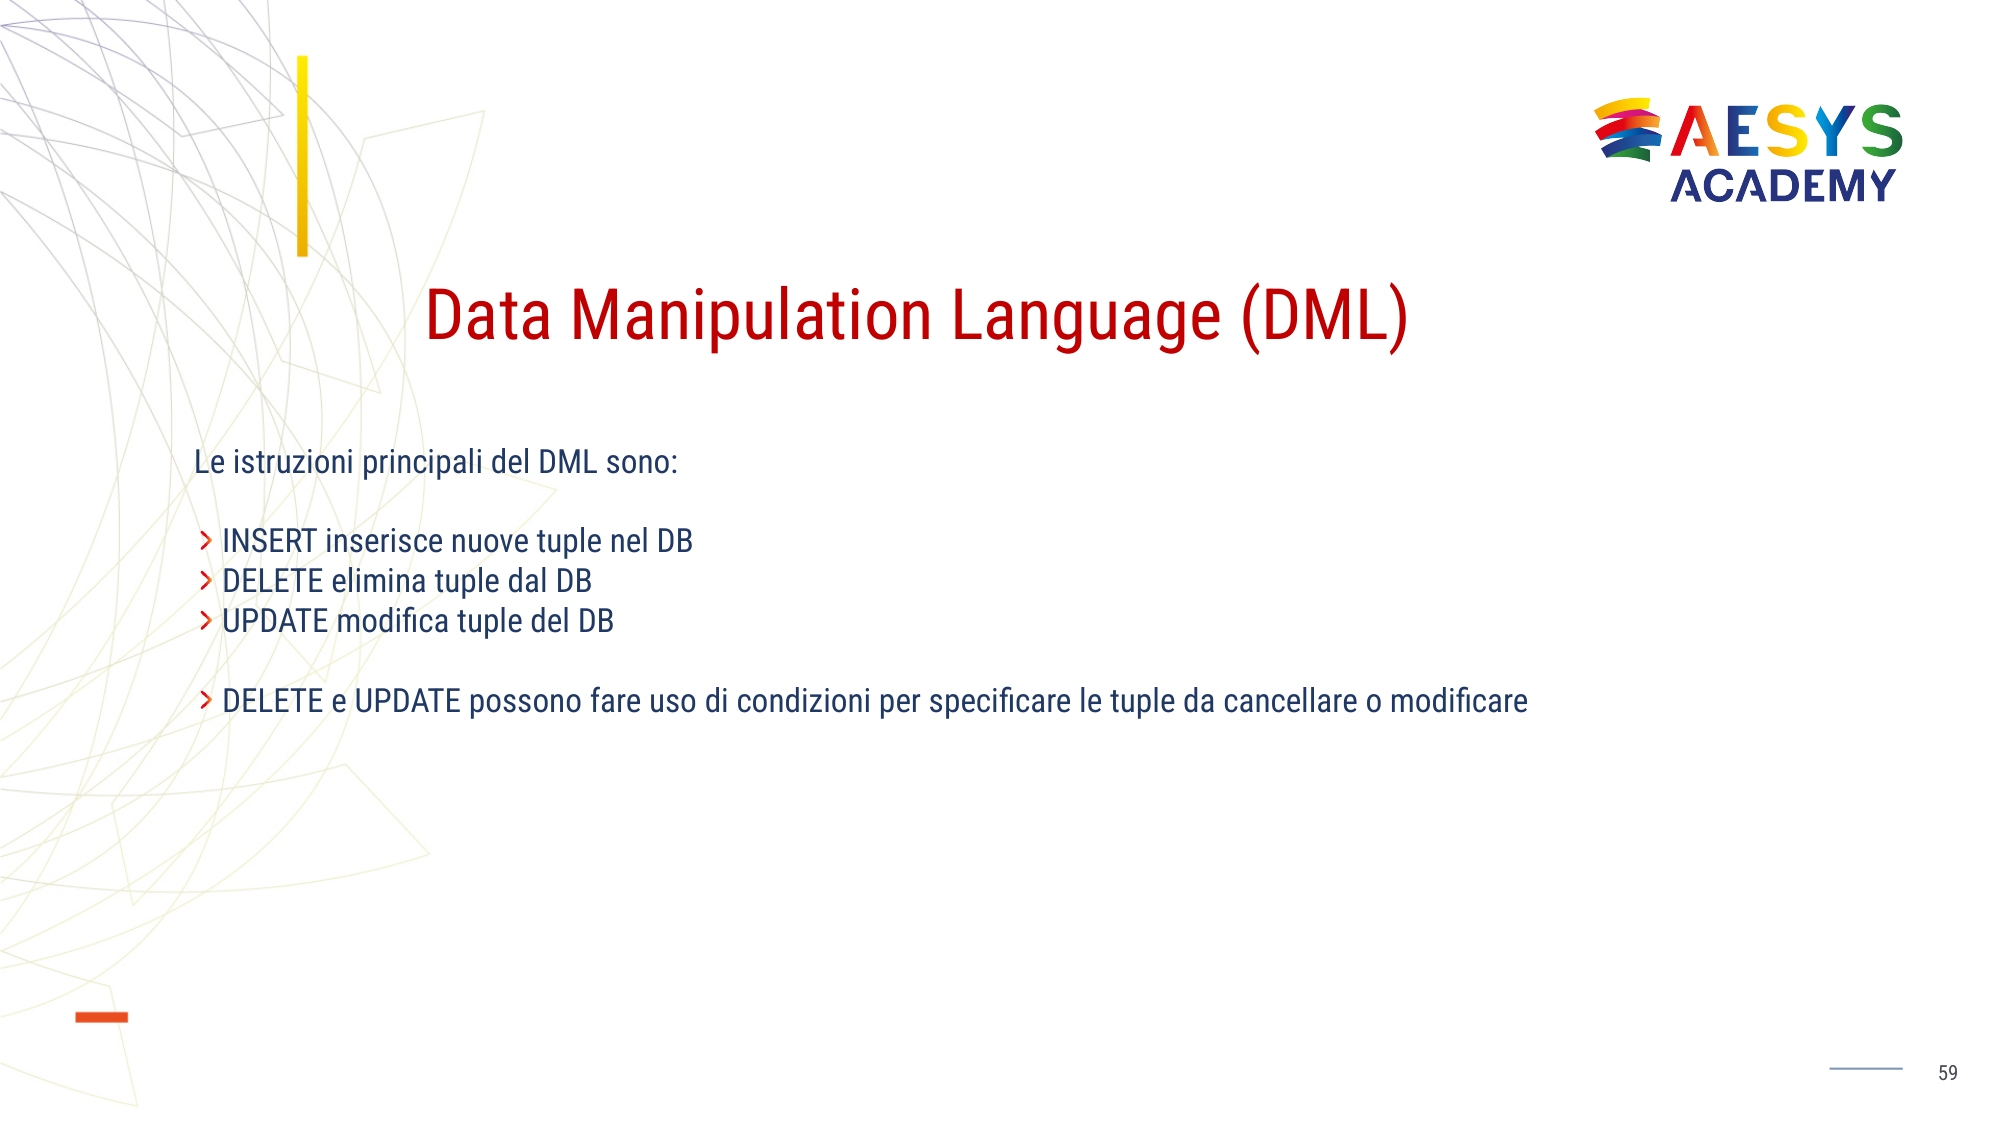

# Data Manipulation Language (DML)

Le istruzioni principali del DML sono:

INSERT inserisce nuove tuple nel DB
DELETE elimina tuple dal DB
UPDATE modifica tuple del DB

DELETE e UPDATE possono fare uso di condizioni per specificare le tuple da cancellare o modificare

59